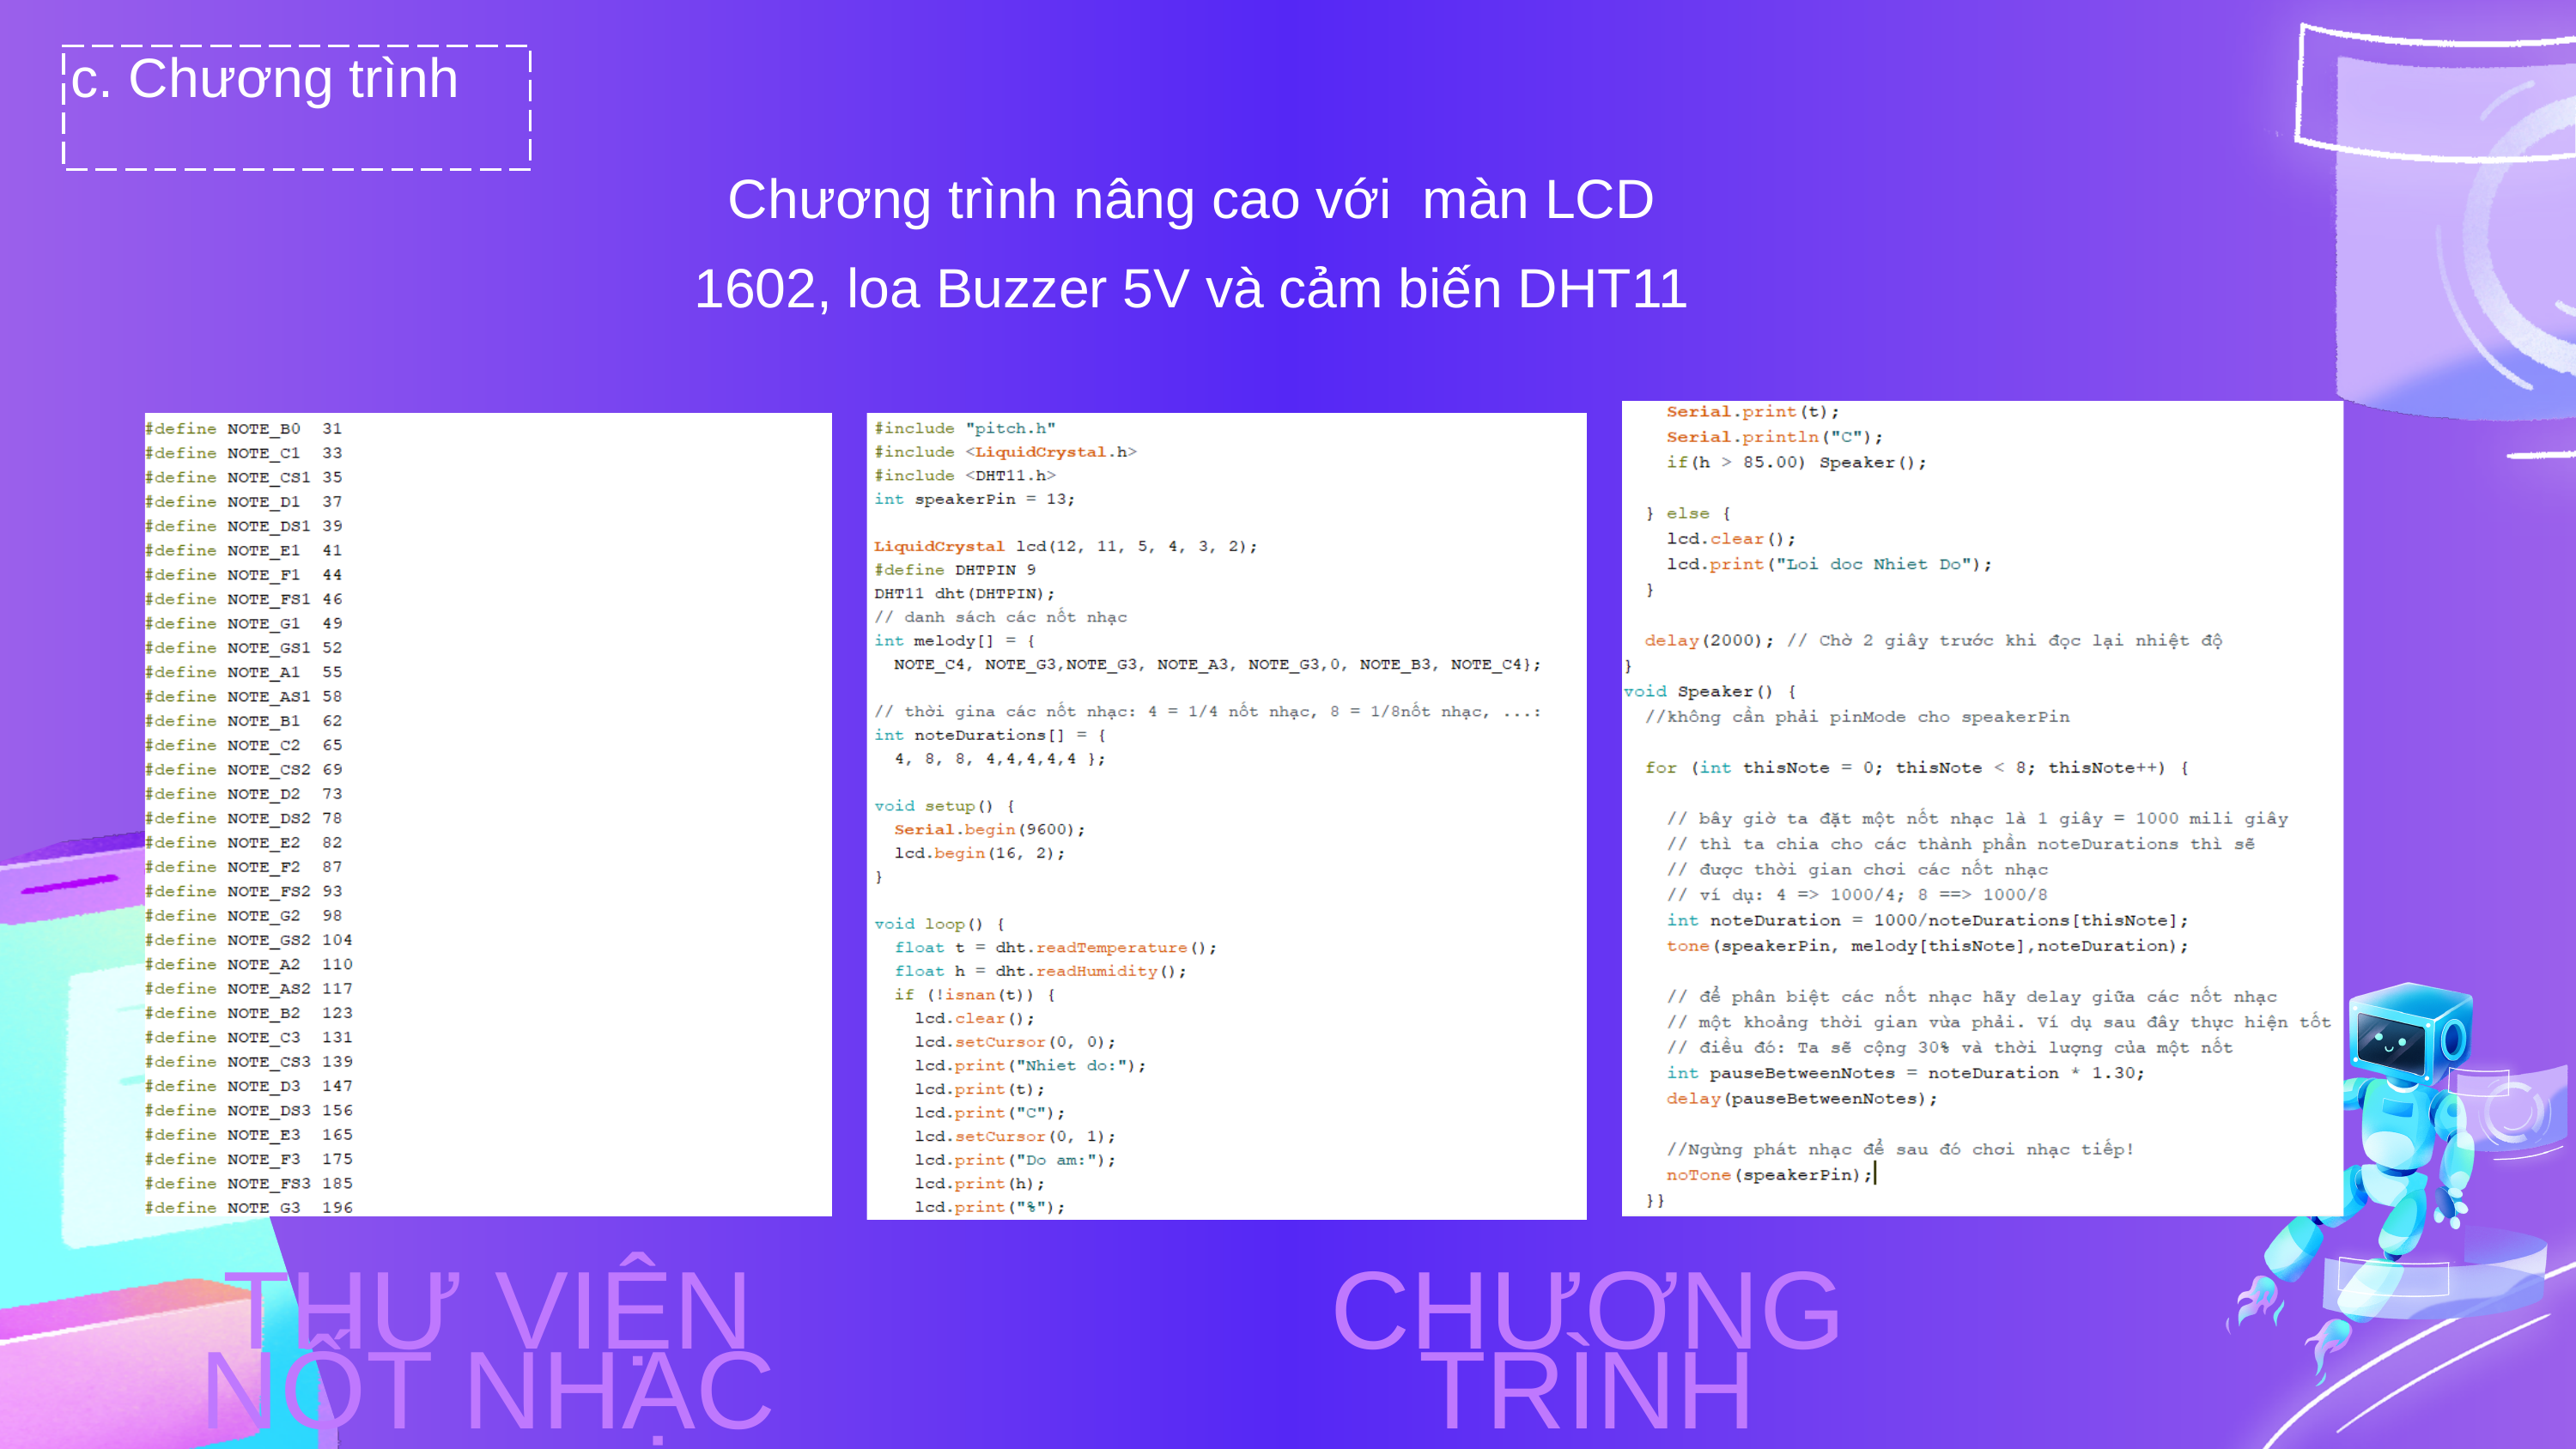

c. Chương trình

Chương trình nâng cao với  màn LCD 1602, loa Buzzer 5V và cảm biến DHT11

THƯ VIỆN NỐT NHẠC
CHƯƠNG TRÌNH